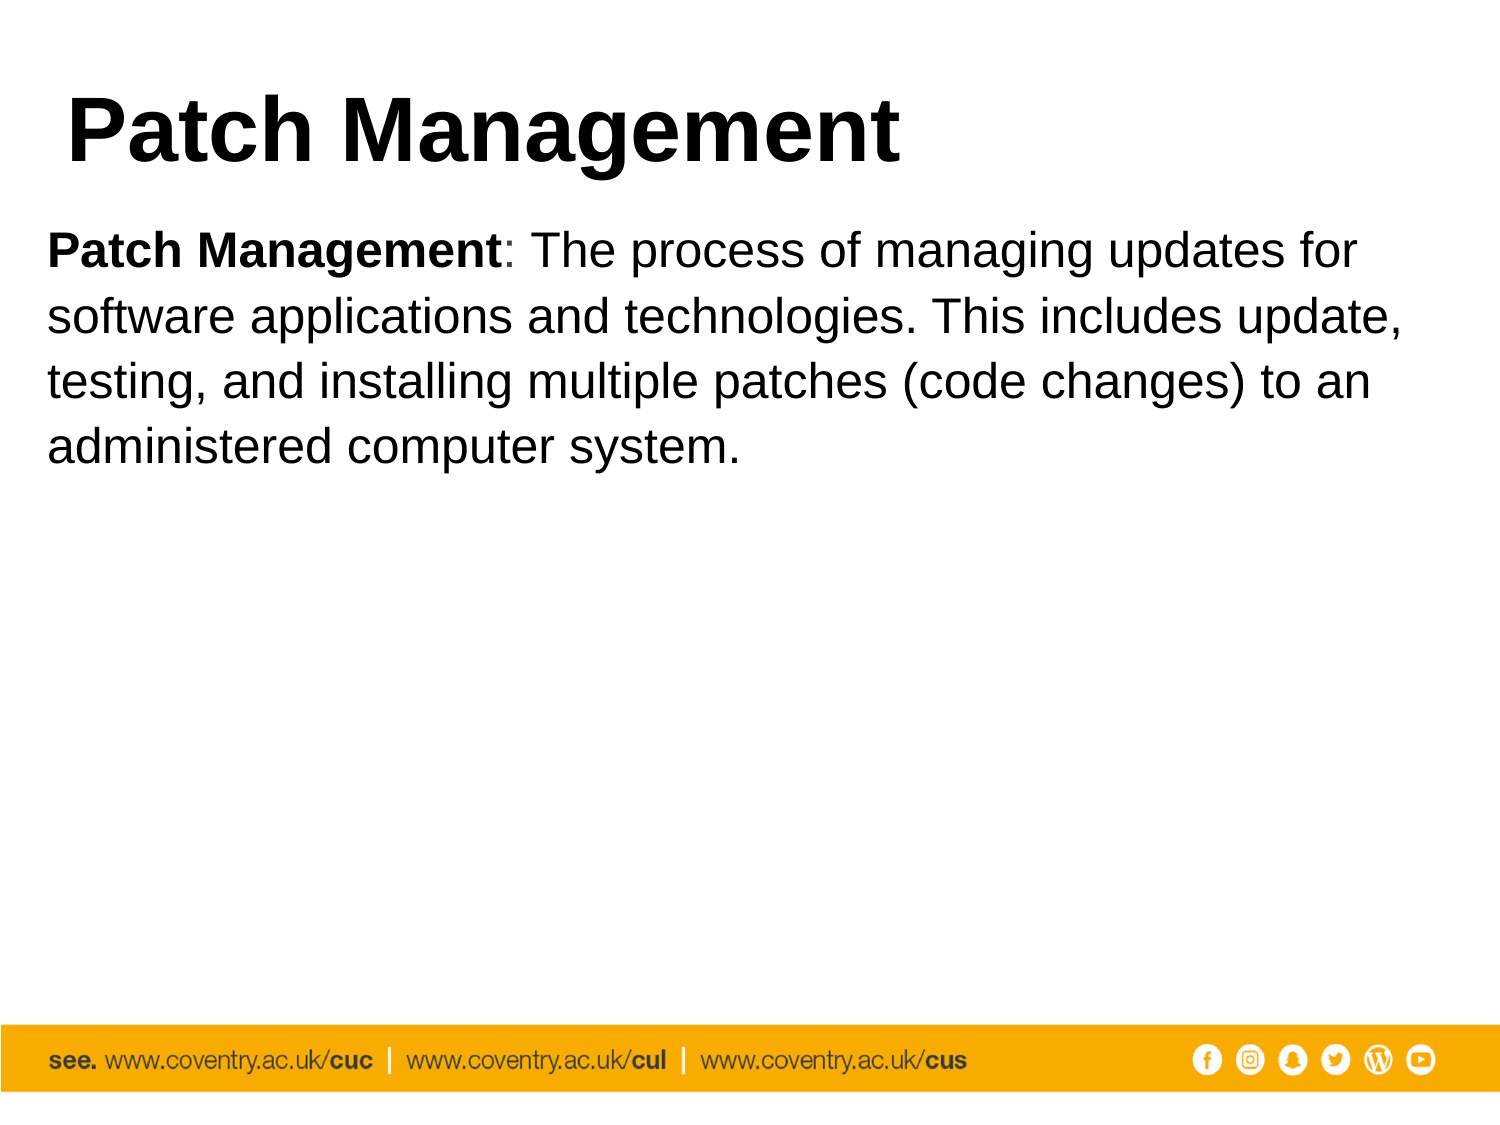

# Patch Management
Patch Management: The process of managing updates for software applications and technologies. This includes update, testing, and installing multiple patches (code changes) to an administered computer system.